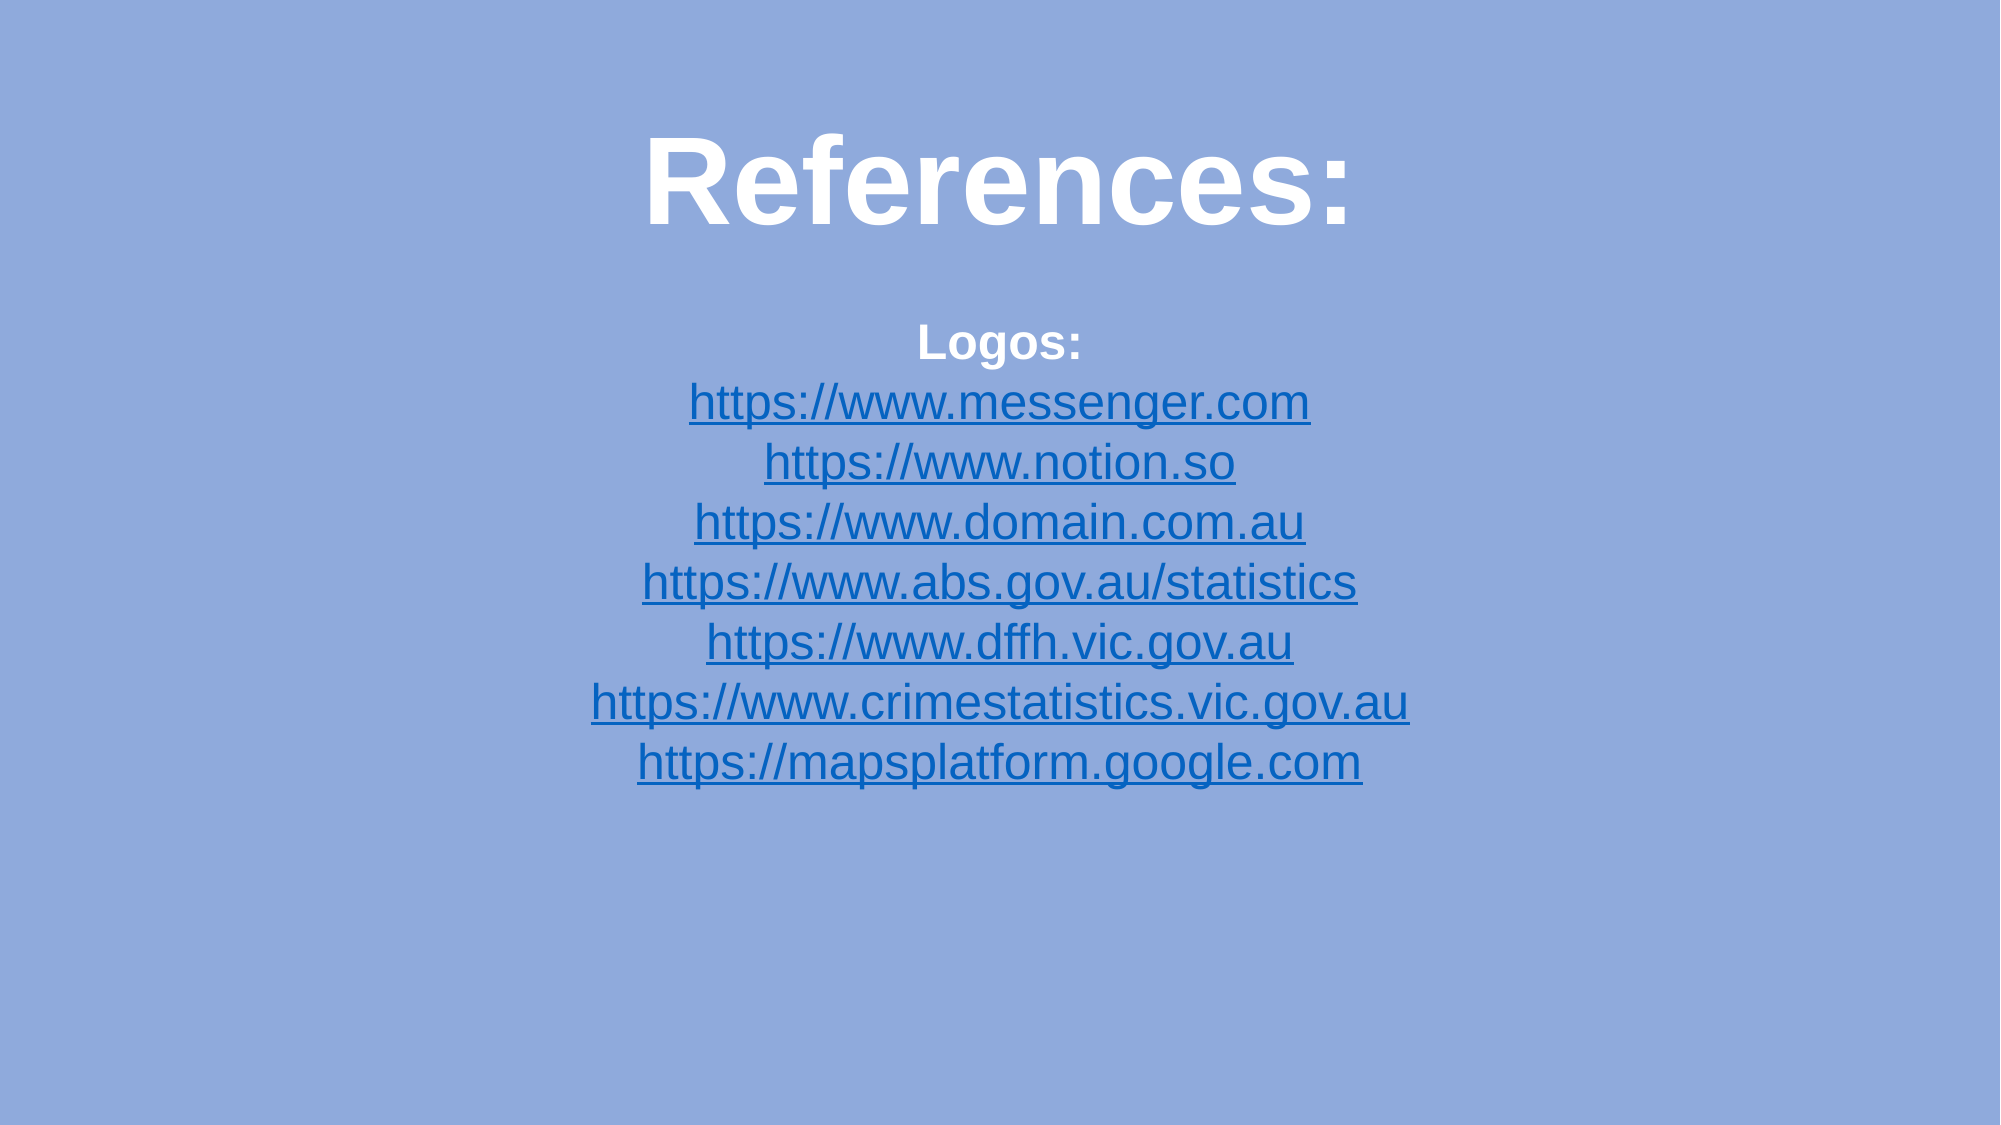

References:

Logos:
https://www.messenger.com
https://www.notion.so
https://www.domain.com.au
https://www.abs.gov.au/statistics
https://www.dffh.vic.gov.au
https://www.crimestatistics.vic.gov.au
https://mapsplatform.google.com